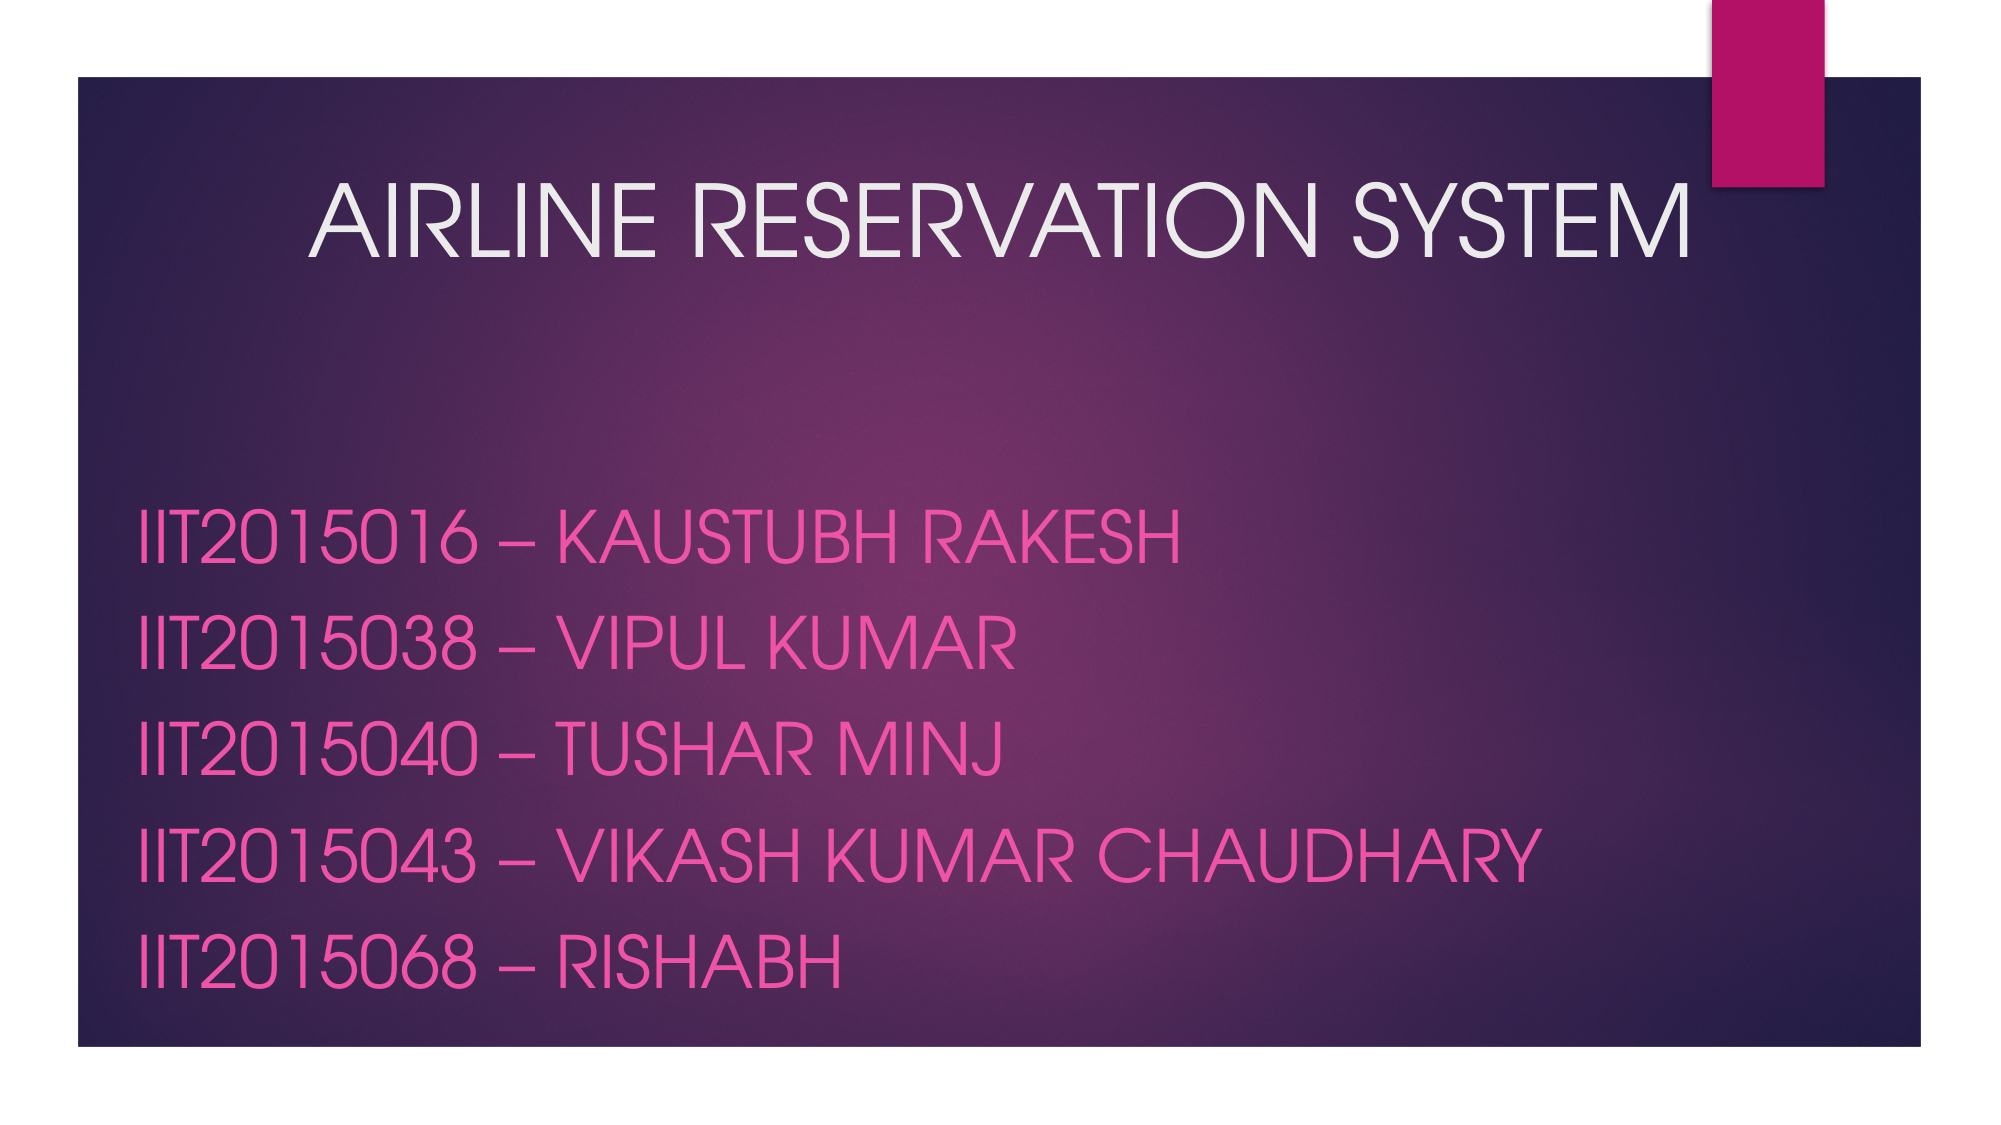

# AIRLINE RESERVATION SYSTEM
IIT2015016 – KAUSTUBH RAKESH
IIT2015038 – VIPUL KUMAR
IIT2015040 – TUSHAR MINJ
IIT2015043 – VIKASH KUMAR CHAUDHARY
IIT2015068 – RISHABH